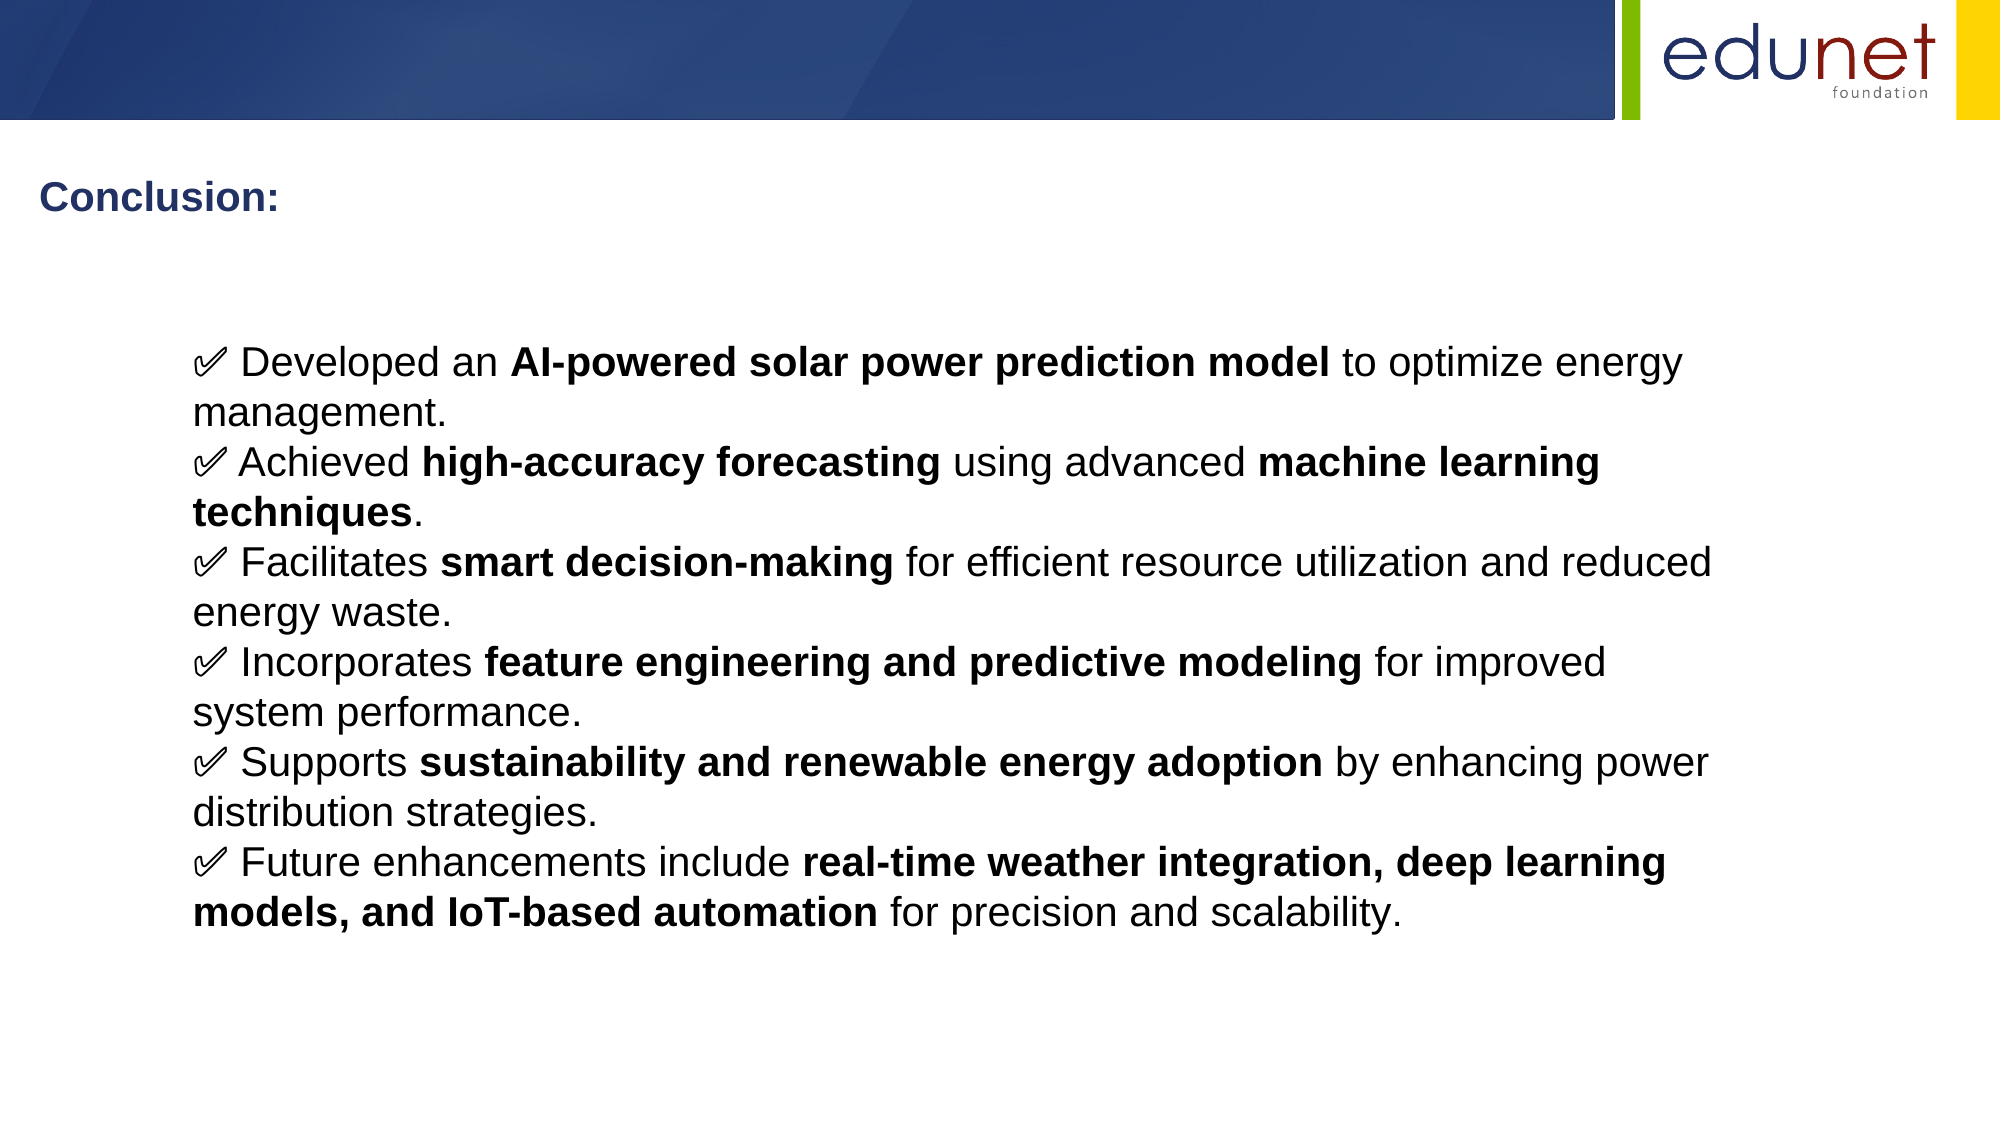

Conclusion:
✅ Developed an AI-powered solar power prediction model to optimize energy management.
✅ Achieved high-accuracy forecasting using advanced machine learning techniques.
✅ Facilitates smart decision-making for efficient resource utilization and reduced energy waste.
✅ Incorporates feature engineering and predictive modeling for improved system performance.
✅ Supports sustainability and renewable energy adoption by enhancing power distribution strategies.
✅ Future enhancements include real-time weather integration, deep learning models, and IoT-based automation for precision and scalability.